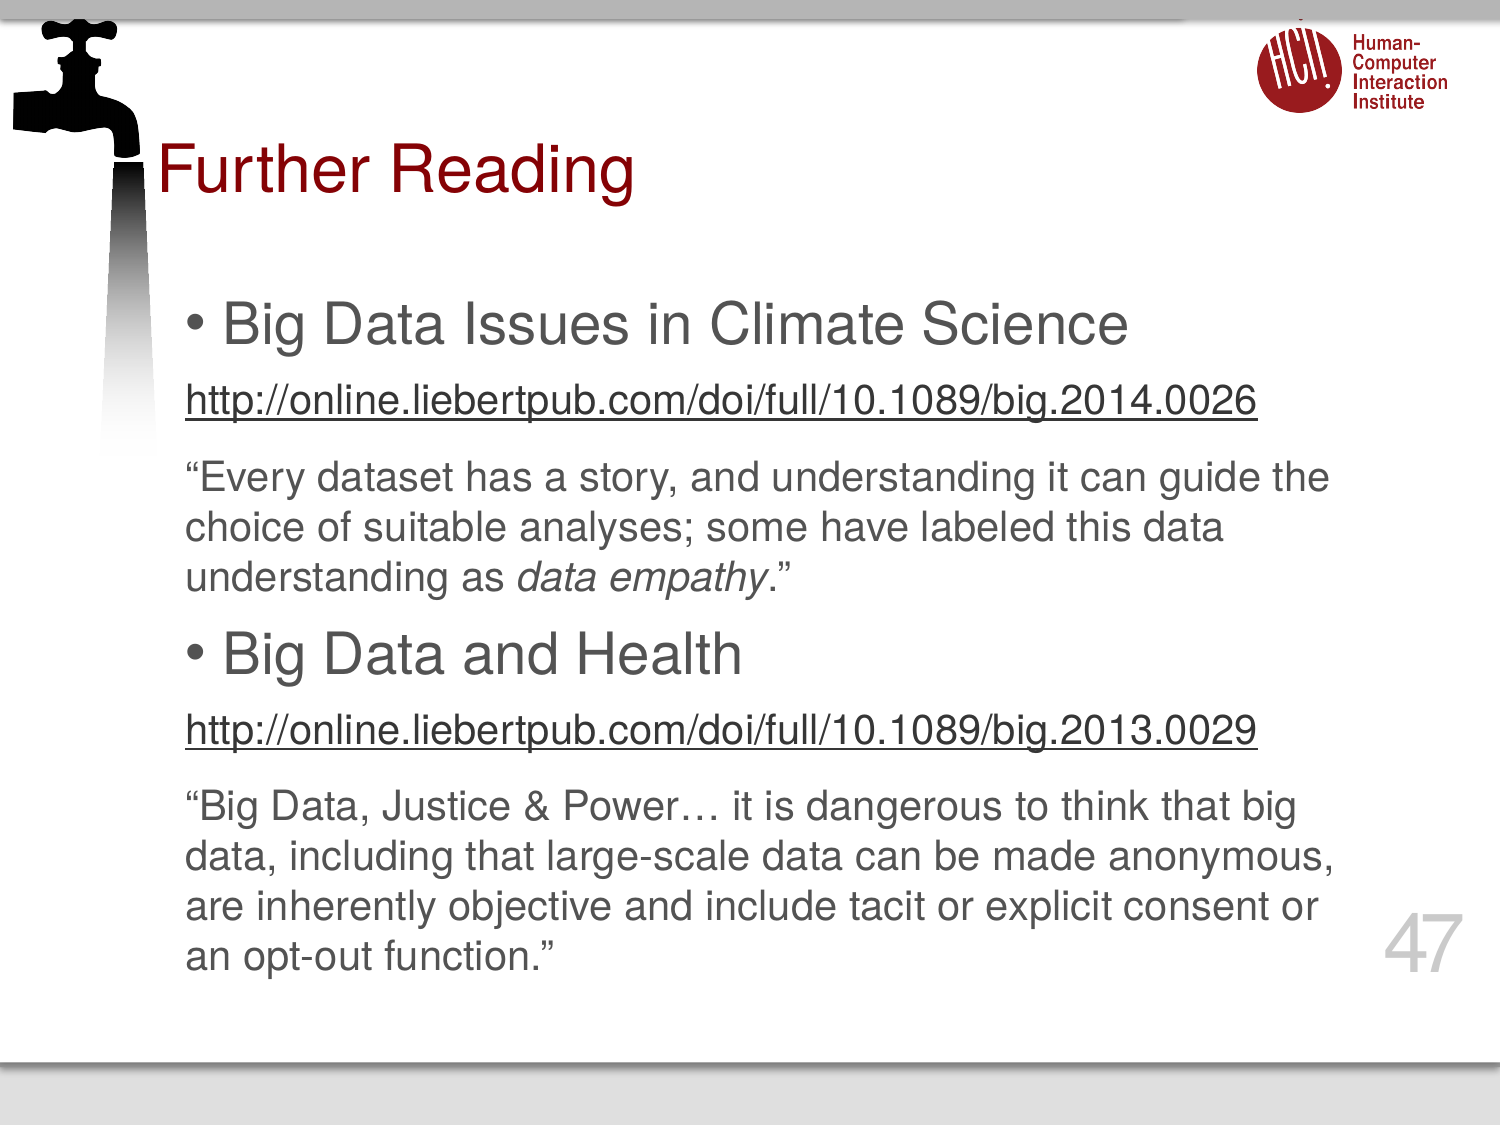

# Further Reading
Big Data Issues in Climate Science
http://online.liebertpub.com/doi/full/10.1089/big.2014.0026
“Every dataset has a story, and understanding it can guide the choice of suitable analyses; some have labeled this data understanding as data empathy.”
Big Data and Health
http://online.liebertpub.com/doi/full/10.1089/big.2013.0029
“Big Data, Justice & Power… it is dangerous to think that big data, including that large-scale data can be made anonymous, are inherently objective and include tacit or explicit consent or an opt-out function.”
47